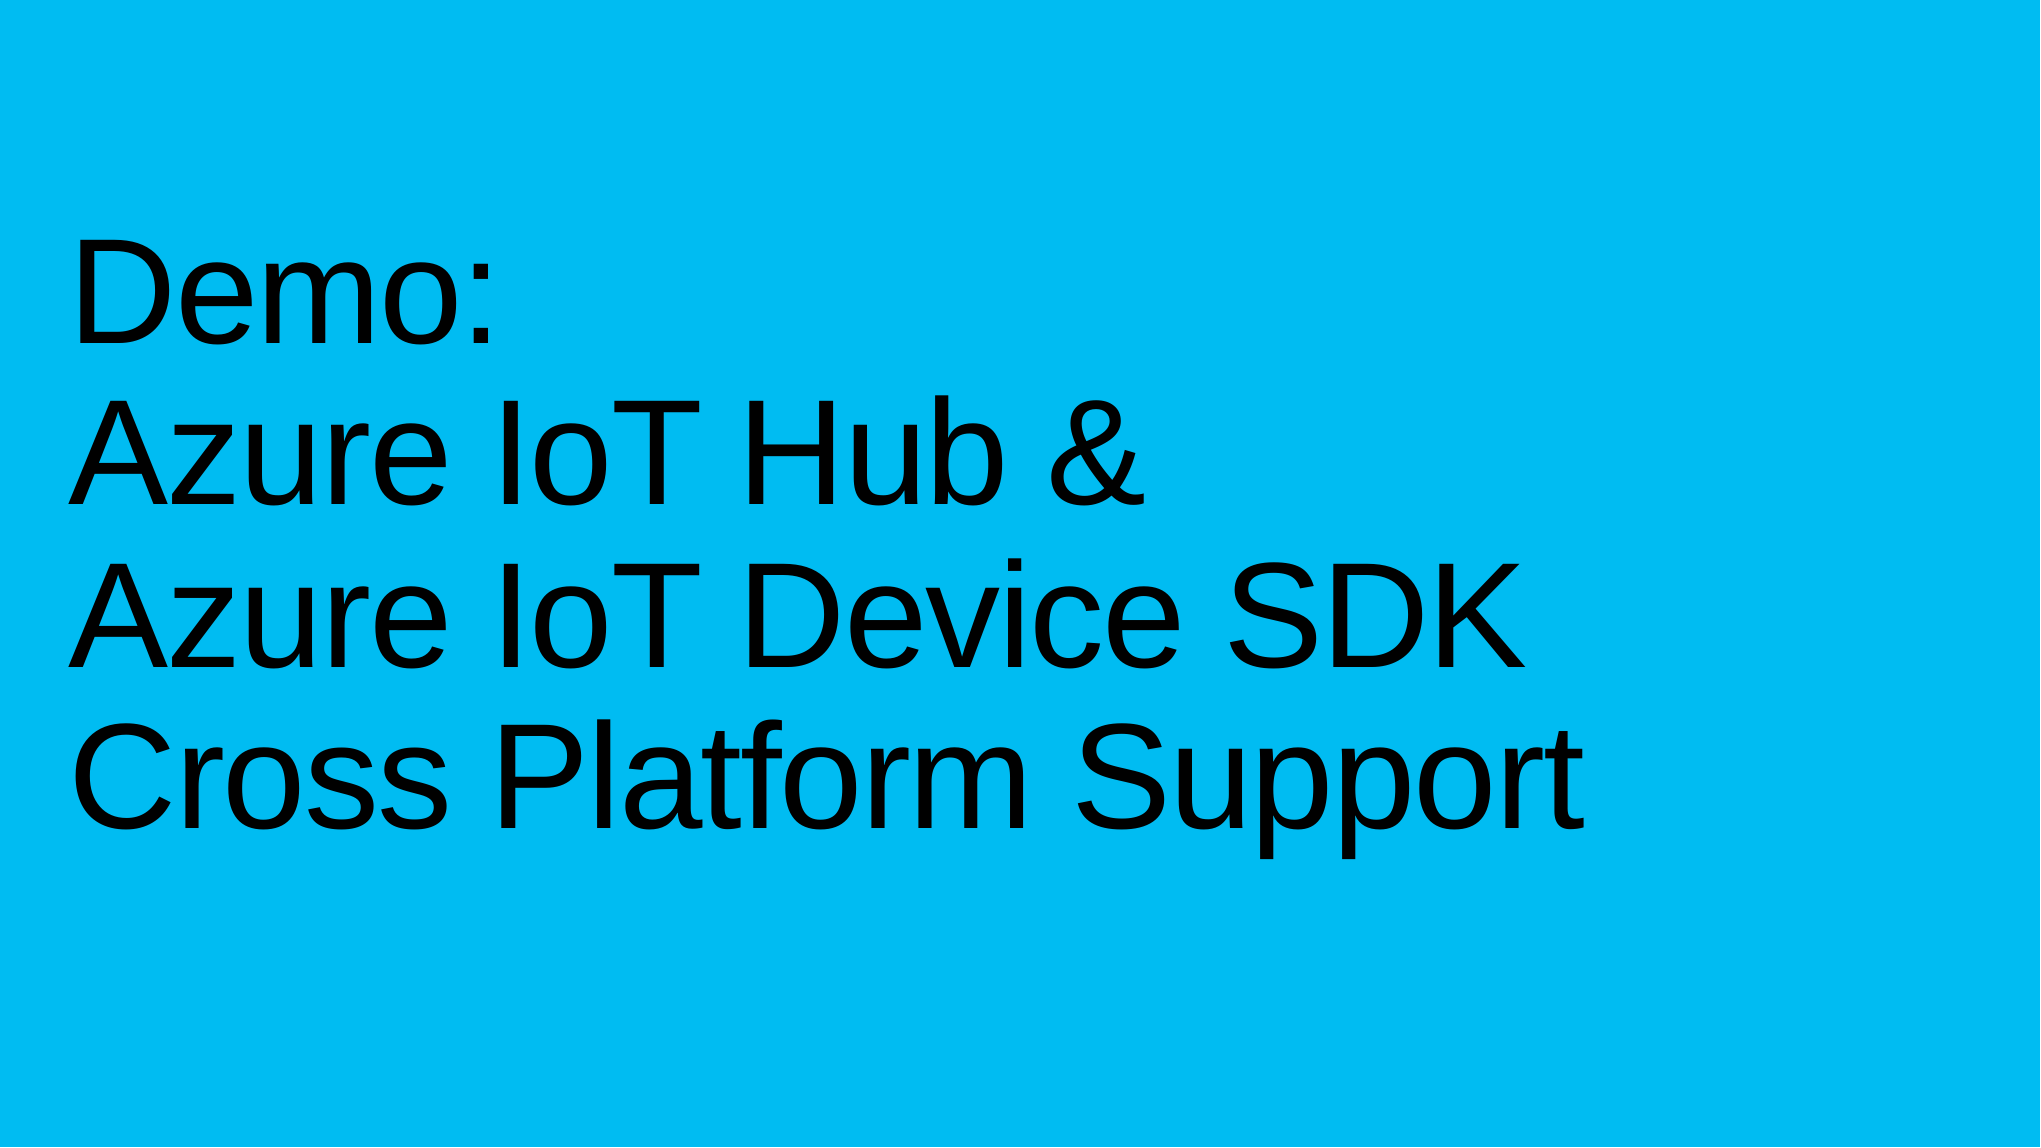

# Demo: Azure IoT Hub & Azure IoT Device SDK Cross Platform Support